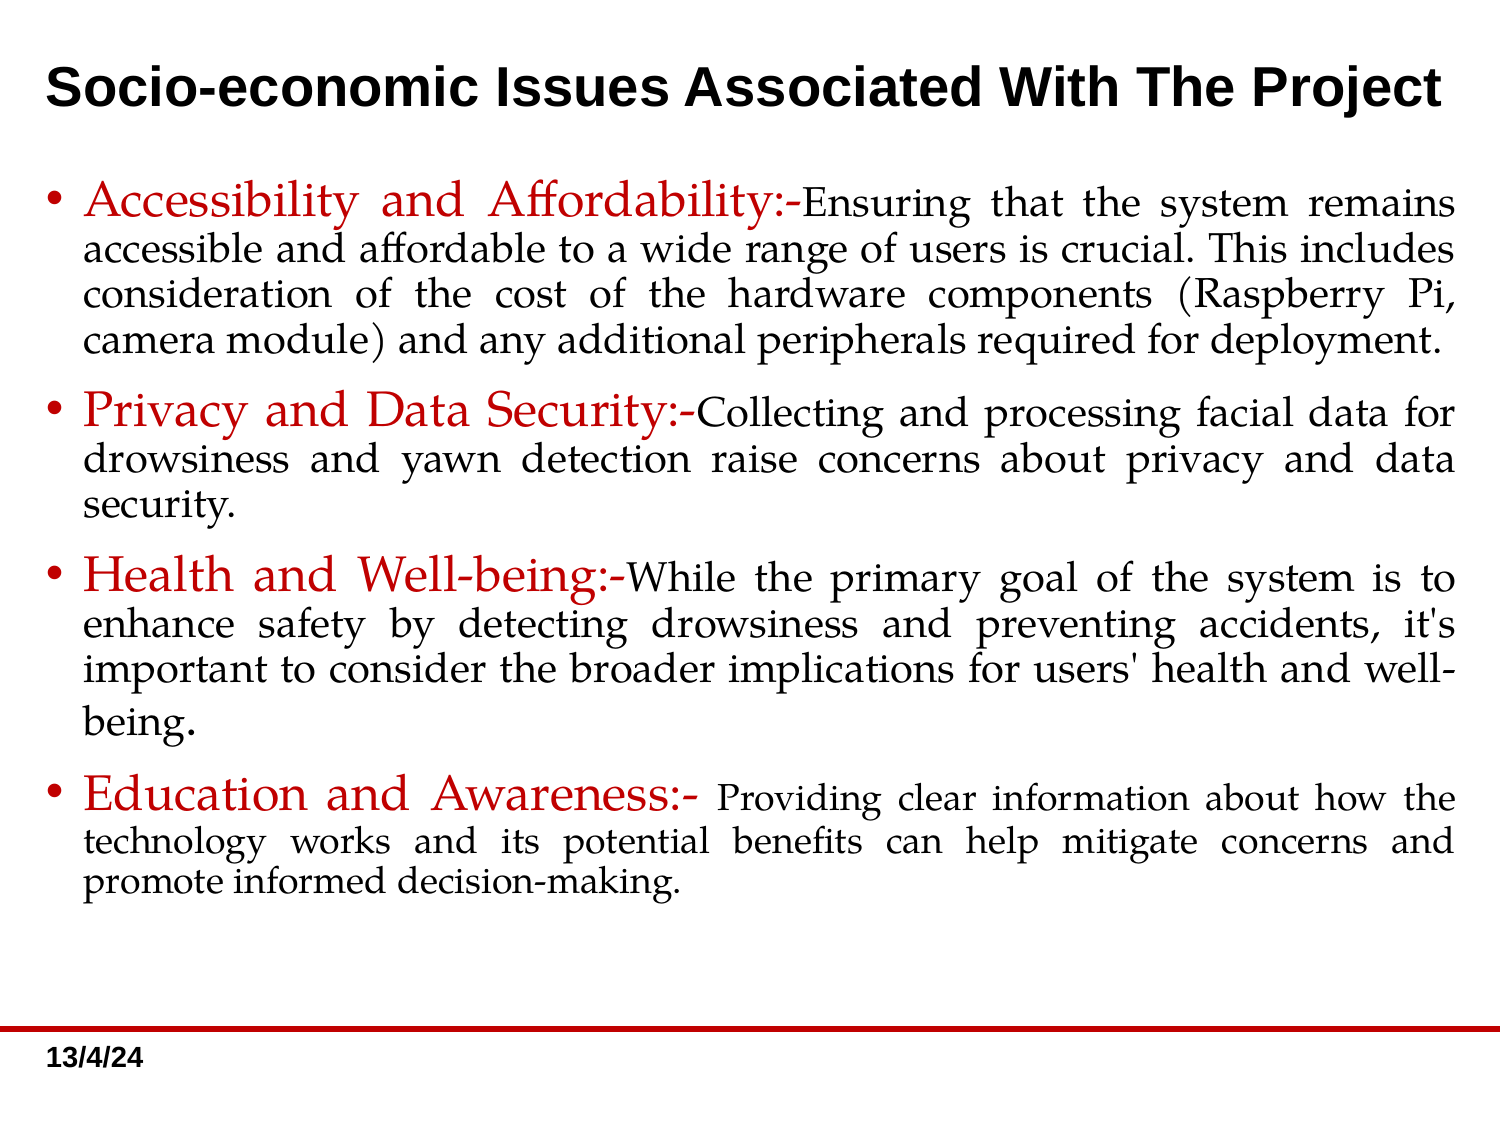

# Socio-economic Issues Associated With The Project
Accessibility and Affordability:-Ensuring that the system remains accessible and affordable to a wide range of users is crucial. This includes consideration of the cost of the hardware components (Raspberry Pi, camera module) and any additional peripherals required for deployment.
Privacy and Data Security:-Collecting and processing facial data for drowsiness and yawn detection raise concerns about privacy and data security.
Health and Well-being:-While the primary goal of the system is to enhance safety by detecting drowsiness and preventing accidents, it's important to consider the broader implications for users' health and well-being.
Education and Awareness:- Providing clear information about how the technology works and its potential benefits can help mitigate concerns and promote informed decision-making.
13/4/24

11